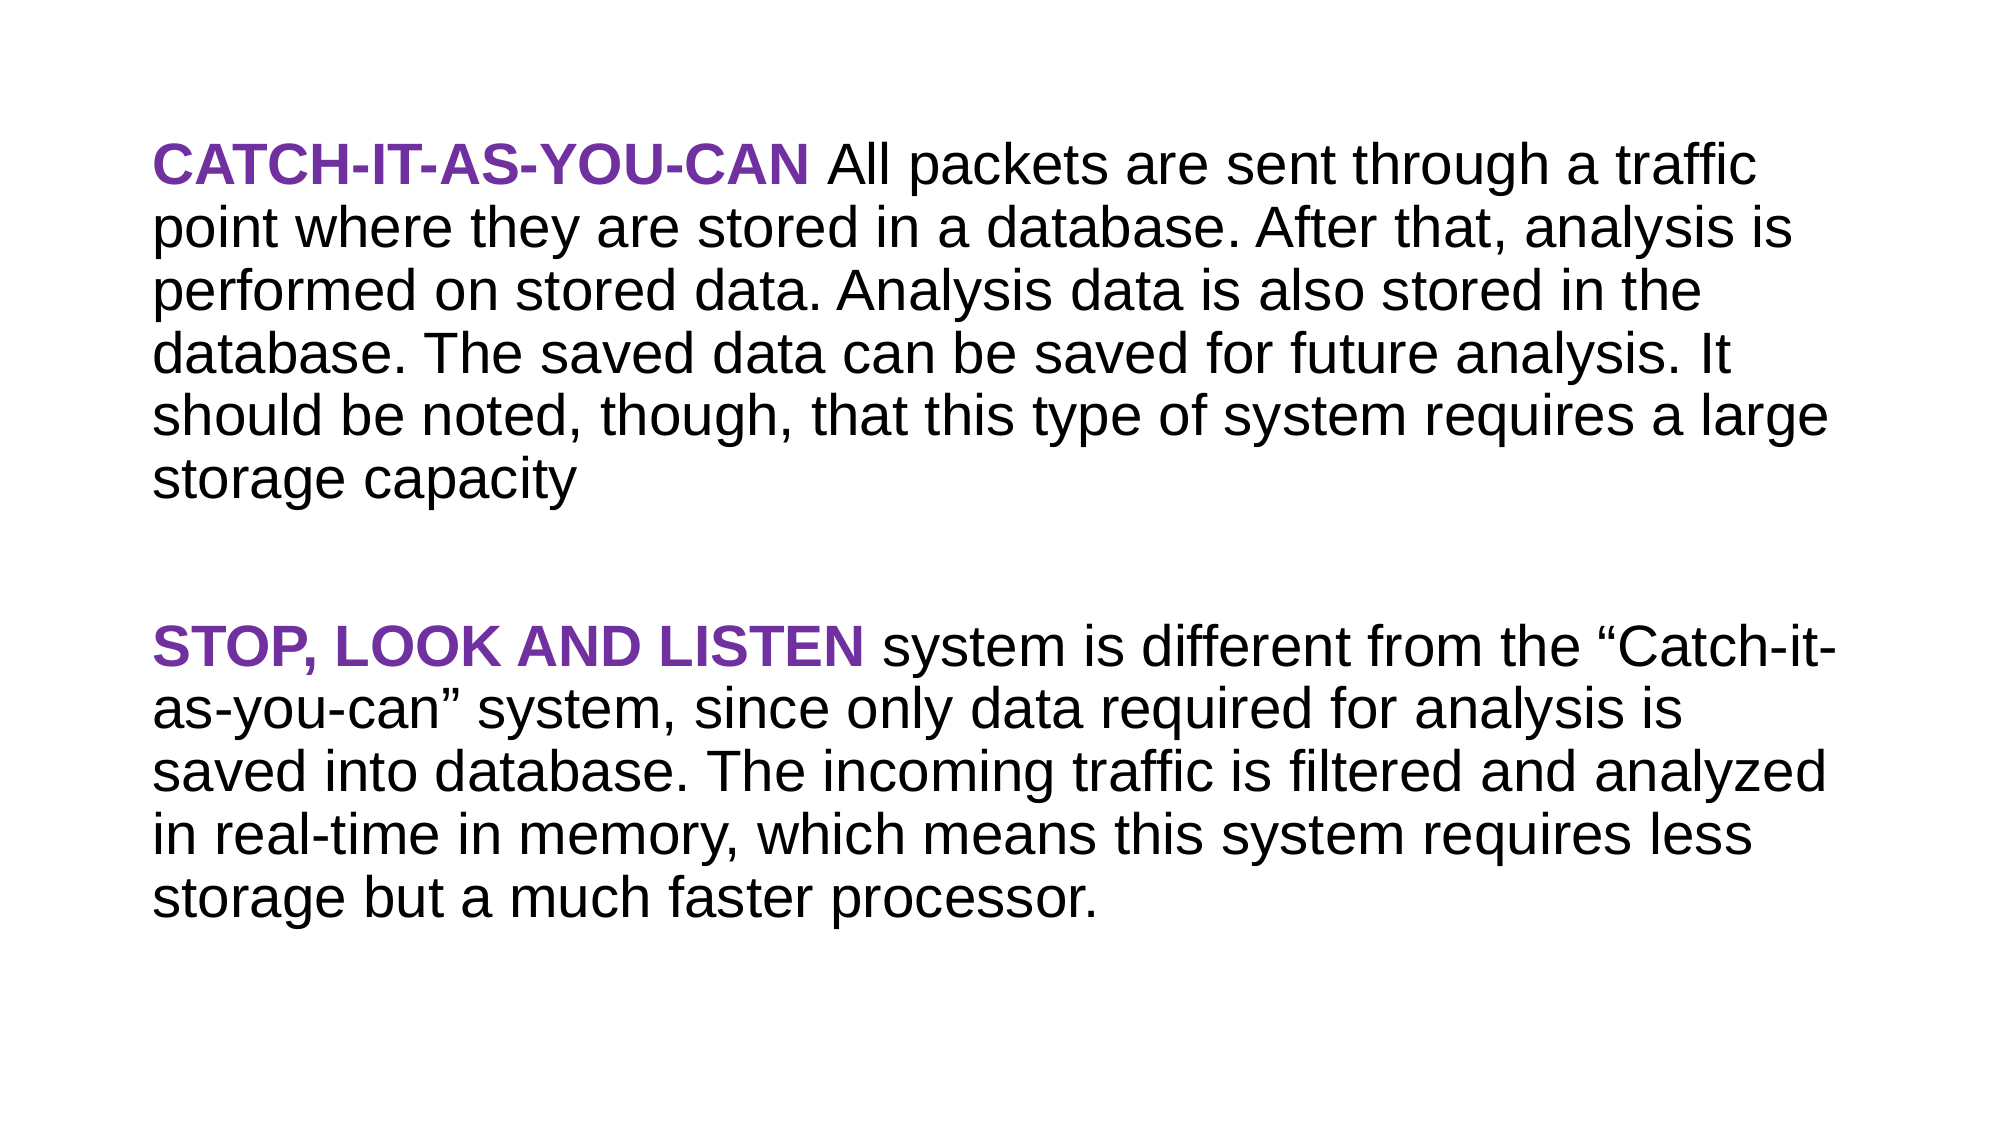

#
CATCH-IT-AS-YOU-CAN All packets are sent through a traffic point where they are stored in a database. After that, analysis is performed on stored data. Analysis data is also stored in the database. The saved data can be saved for future analysis. It should be noted, though, that this type of system requires a large storage capacity

STOP, LOOK AND LISTEN system is different from the “Catch-it-as-you-can” system, since only data required for analysis is saved into database. The incoming traffic is filtered and analyzed in real-time in memory, which means this system requires less storage but a much faster processor.